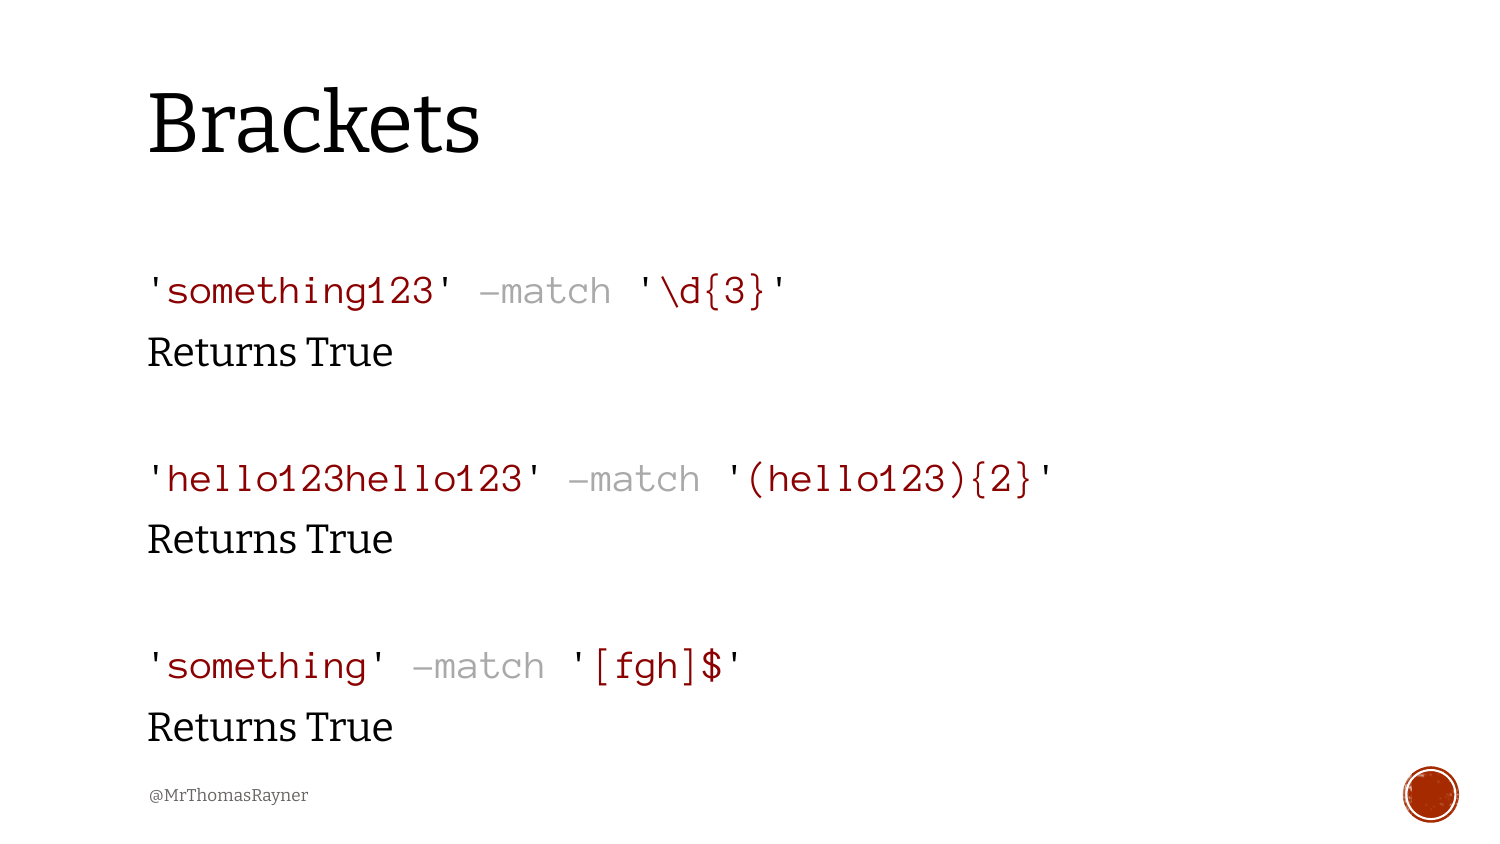

# Brackets
'something123' -match '\d{3}'
Returns True

'hello123hello123' -match '(hello123){2}'
Returns True

'something' -match '[fgh]$'
Returns True

@MrThomasRayner